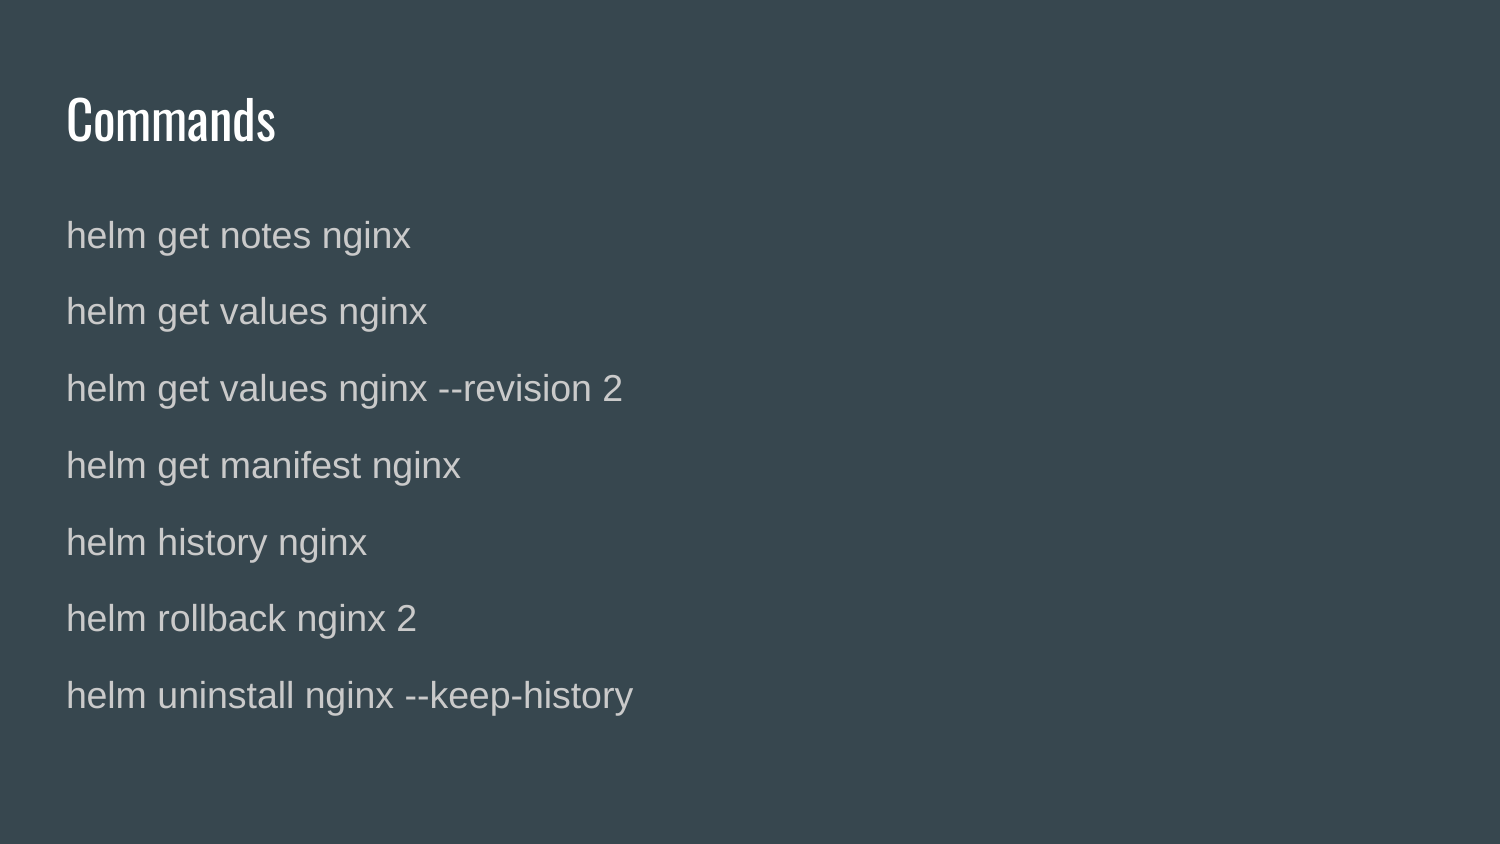

# Commands
helm get notes nginx
helm get values nginx
helm get values nginx --revision 2
helm get manifest nginx
helm history nginx
helm rollback nginx 2
helm uninstall nginx --keep-history